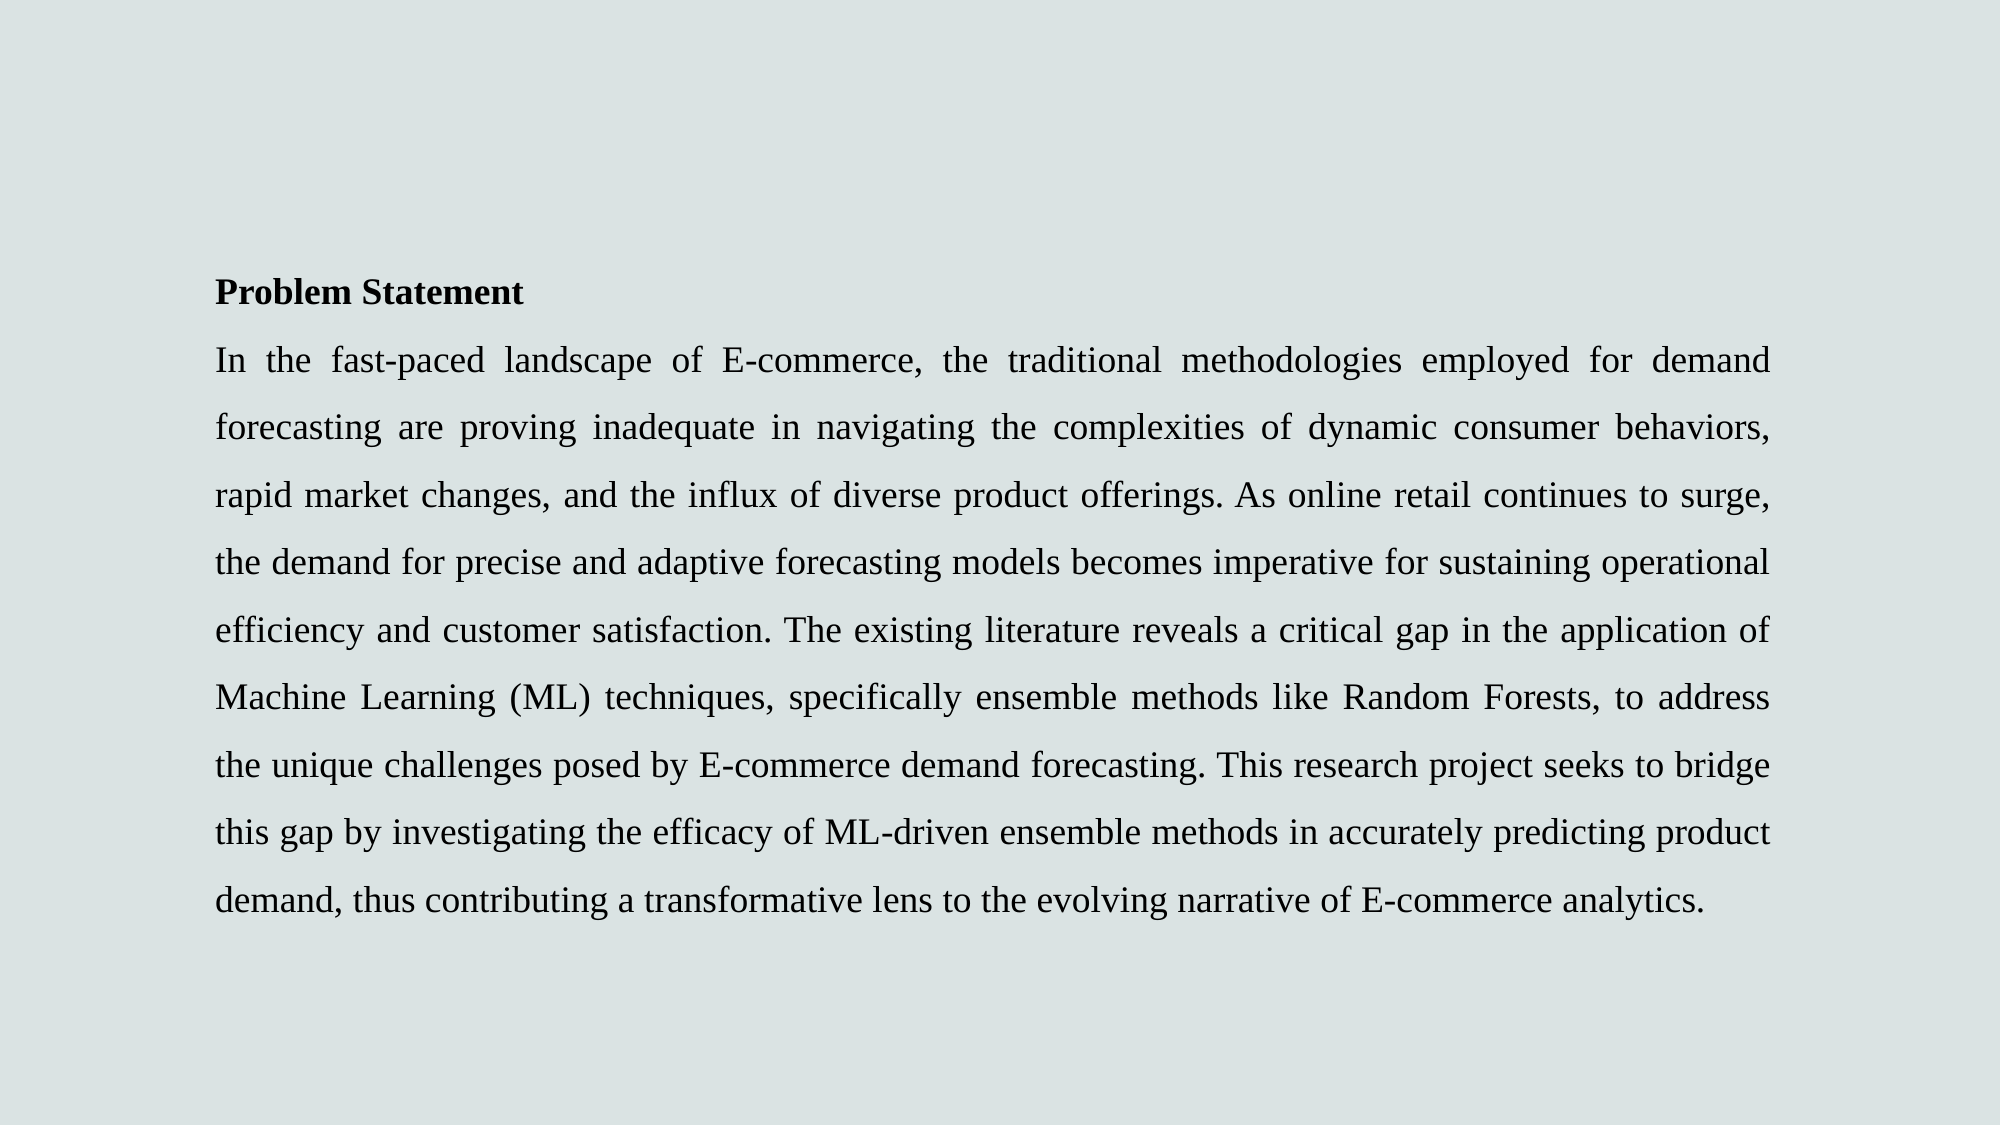

Problem Statement
In the fast-paced landscape of E-commerce, the traditional methodologies employed for demand forecasting are proving inadequate in navigating the complexities of dynamic consumer behaviors, rapid market changes, and the influx of diverse product offerings. As online retail continues to surge, the demand for precise and adaptive forecasting models becomes imperative for sustaining operational efficiency and customer satisfaction. The existing literature reveals a critical gap in the application of Machine Learning (ML) techniques, specifically ensemble methods like Random Forests, to address the unique challenges posed by E-commerce demand forecasting. This research project seeks to bridge this gap by investigating the efficacy of ML-driven ensemble methods in accurately predicting product demand, thus contributing a transformative lens to the evolving narrative of E-commerce analytics.